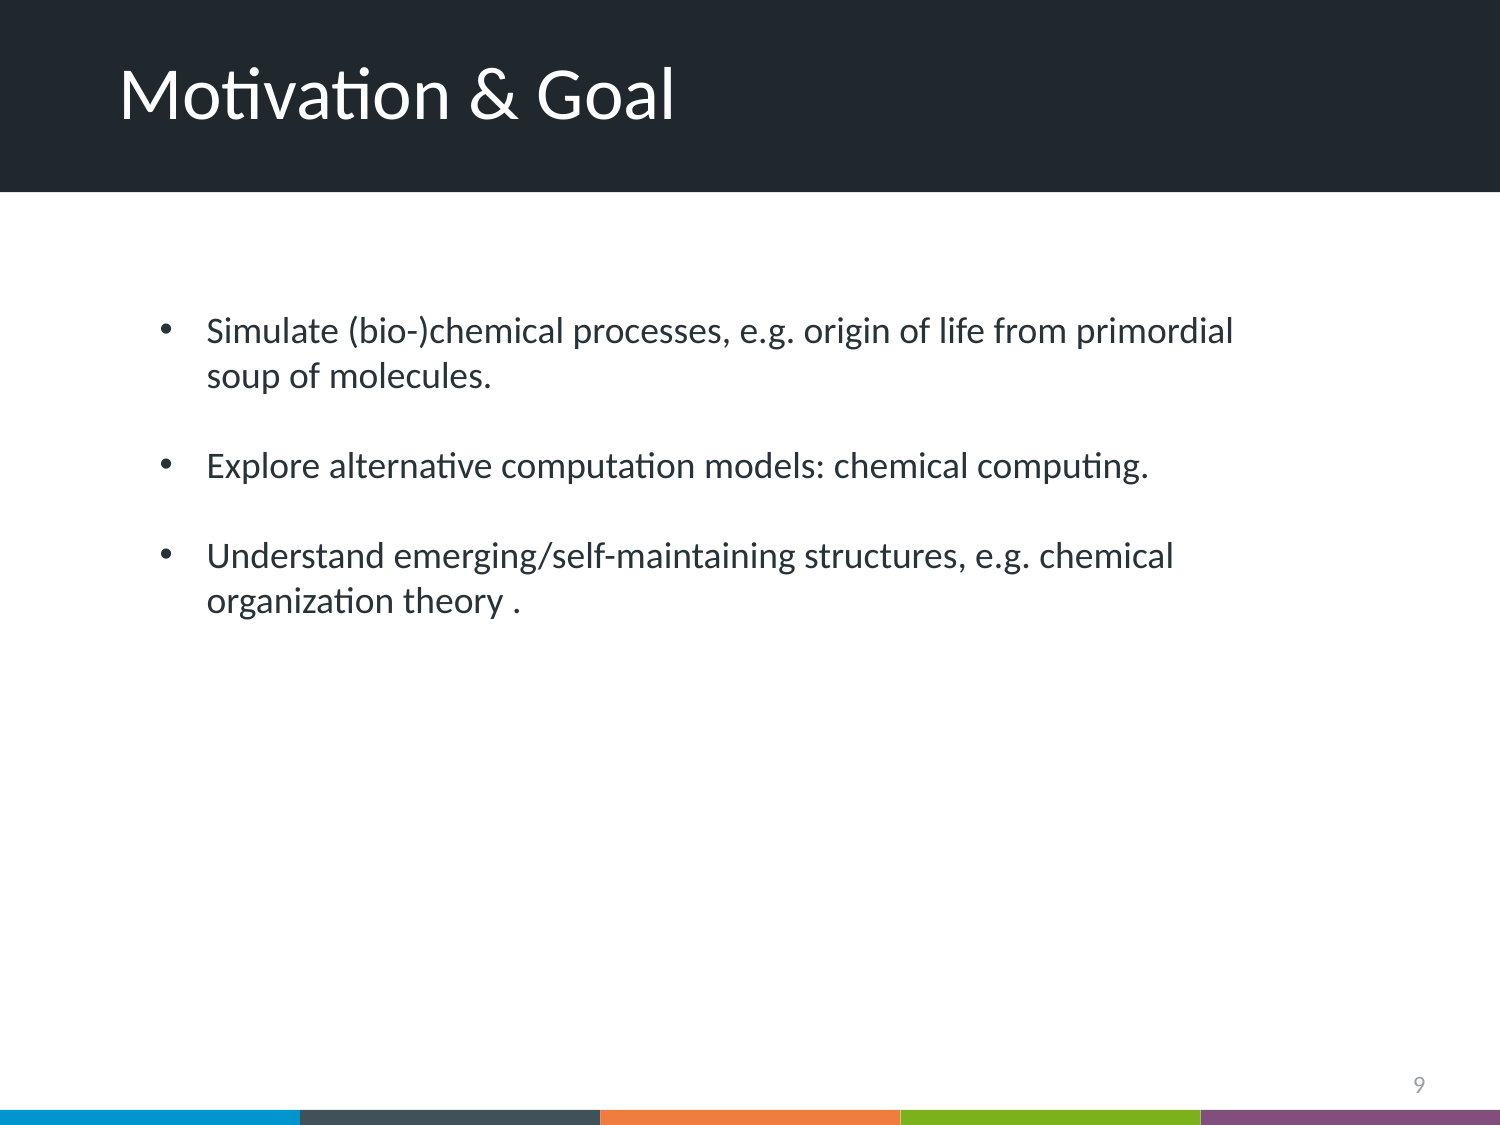

# Motivation & Goal
Simulate (bio-)chemical processes, e.g. origin of life from primordial soup of molecules.

Explore alternative computation models: chemical computing.

Understand emerging/self-maintaining structures, e.g. chemical organization theory .
9